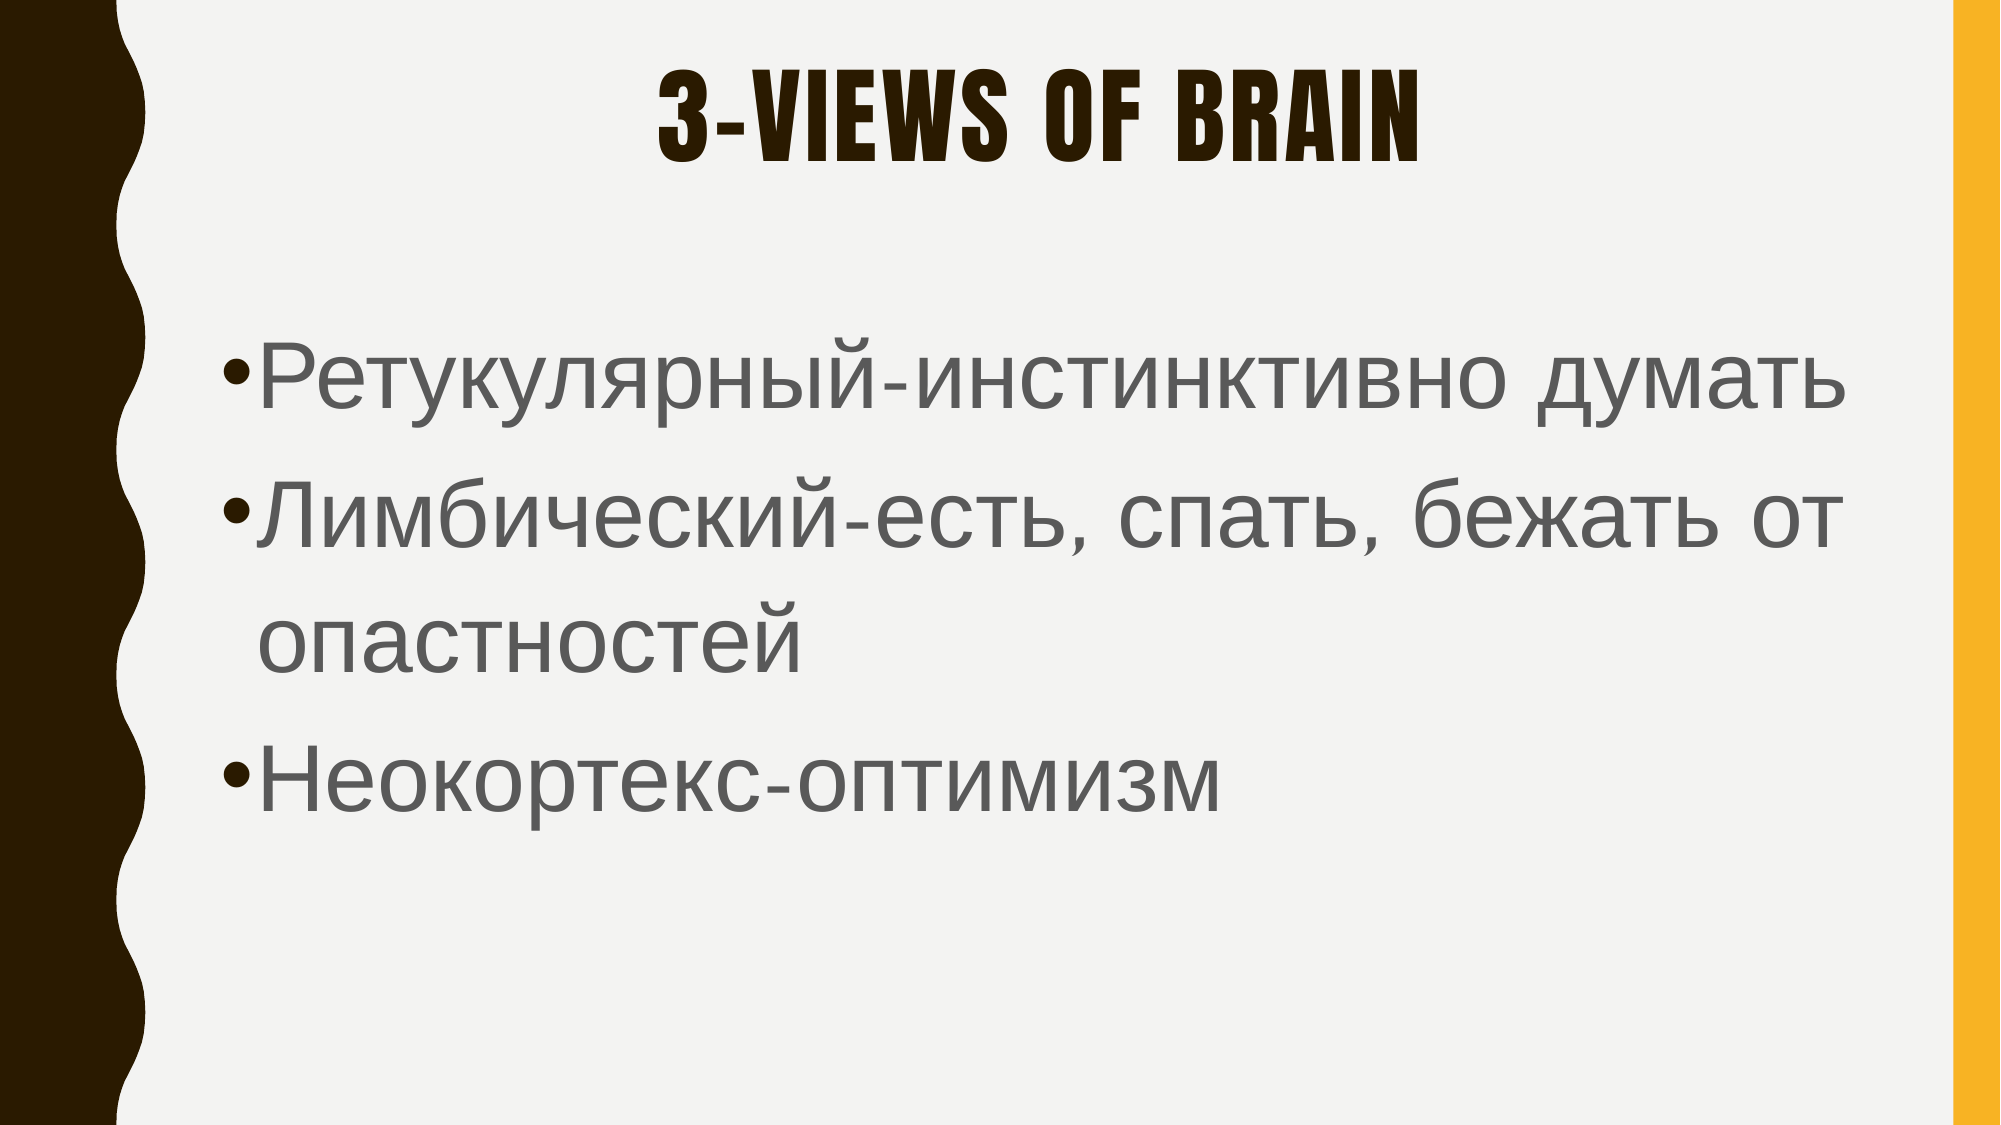

# 3-views of brain
Ретукулярный-инстинктивно думать
Лимбический-есть, спать, бежать от опастностей
Неокортекс-оптимизм